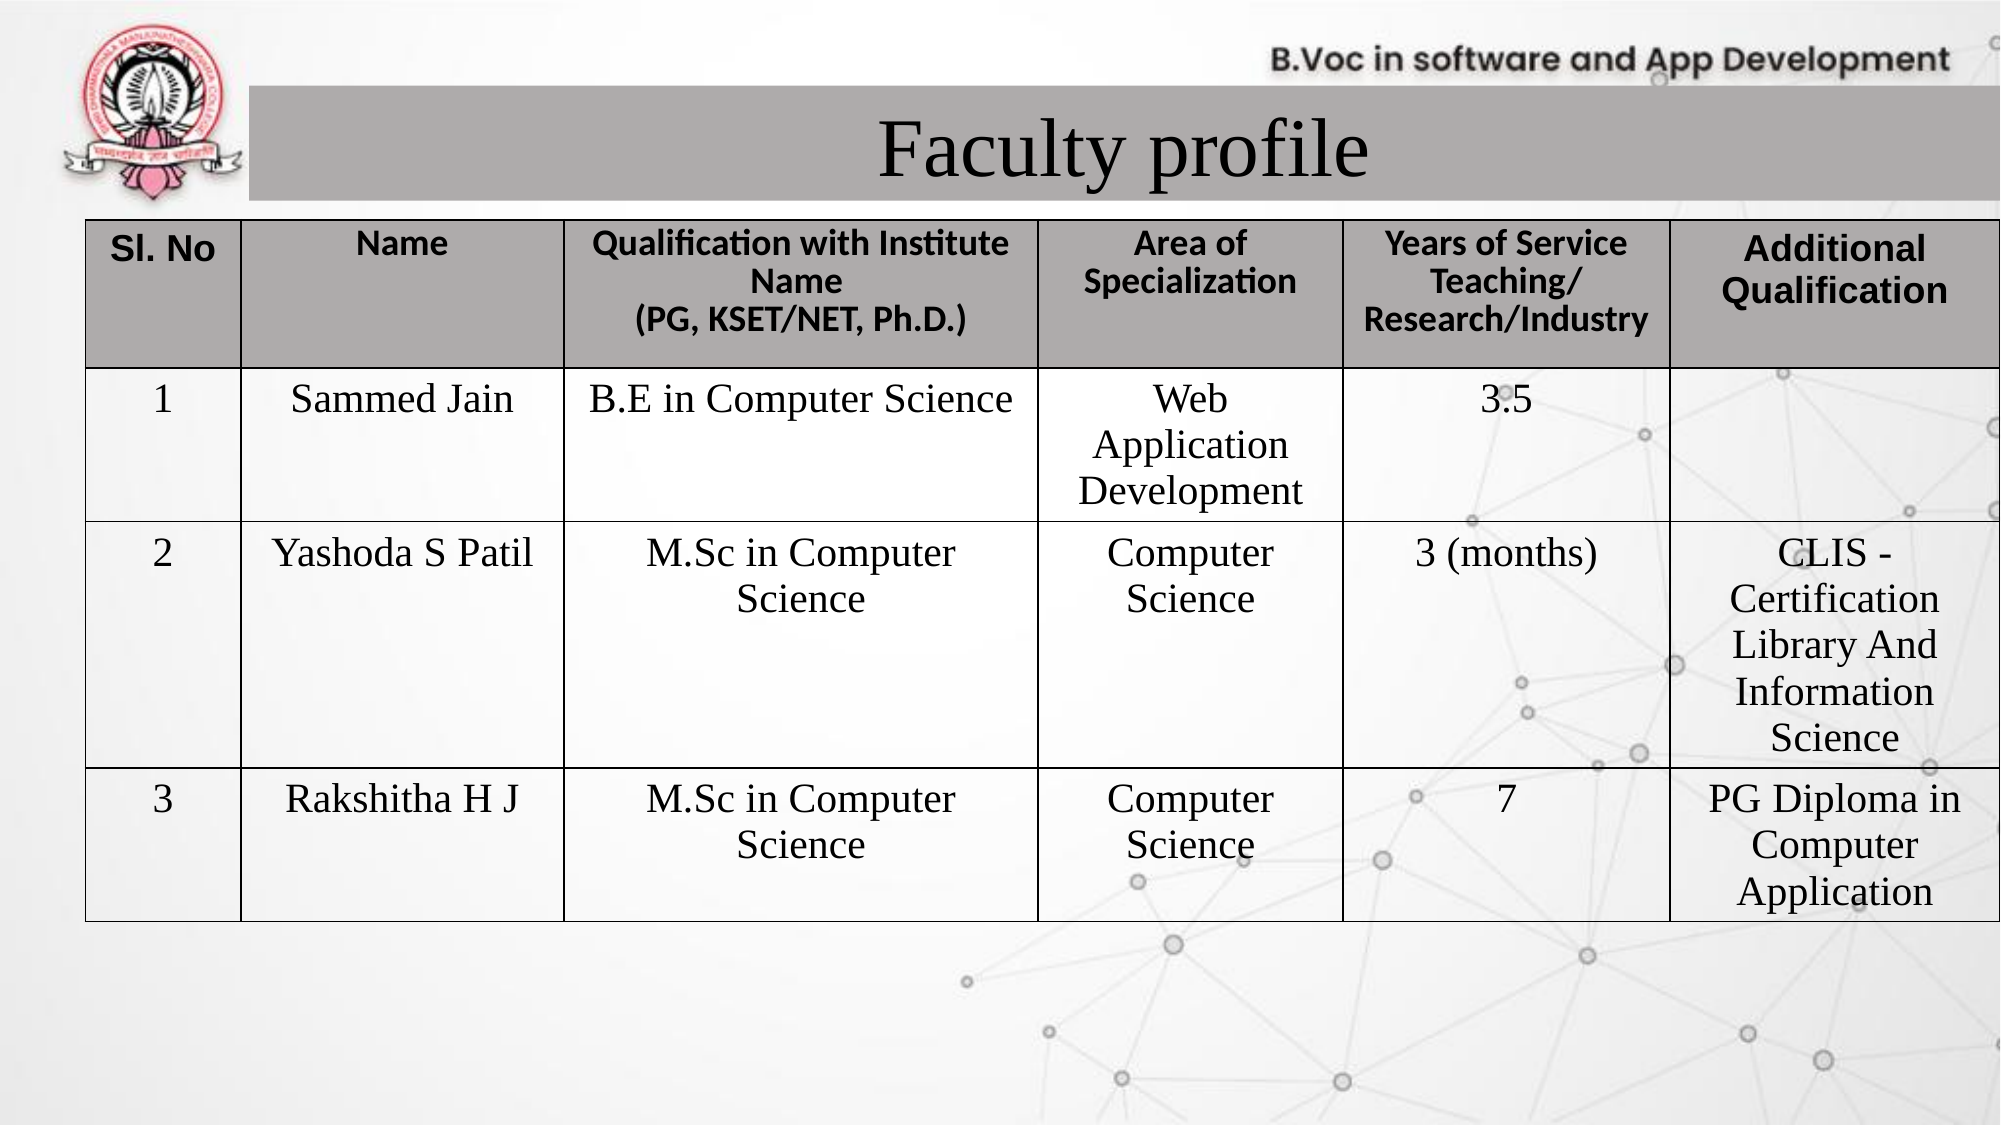

Faculty profile
| Sl. No | Name | Qualification with Institute Name (PG, KSET/NET, Ph.D.) | Area of Specialization | Years of Service Teaching/Research/Industry | Additional Qualification |
| --- | --- | --- | --- | --- | --- |
| 1 | Sammed Jain | B.E in Computer Science | Web Application Development | 3.5 |  |
| 2 | Yashoda S Patil | M.Sc in Computer Science | Computer Science | 3 (months) | CLIS - Certification Library And Information Science |
| 3 | Rakshitha H J | M.Sc in Computer Science | Computer Science | 7 | PG Diploma in Computer Application |